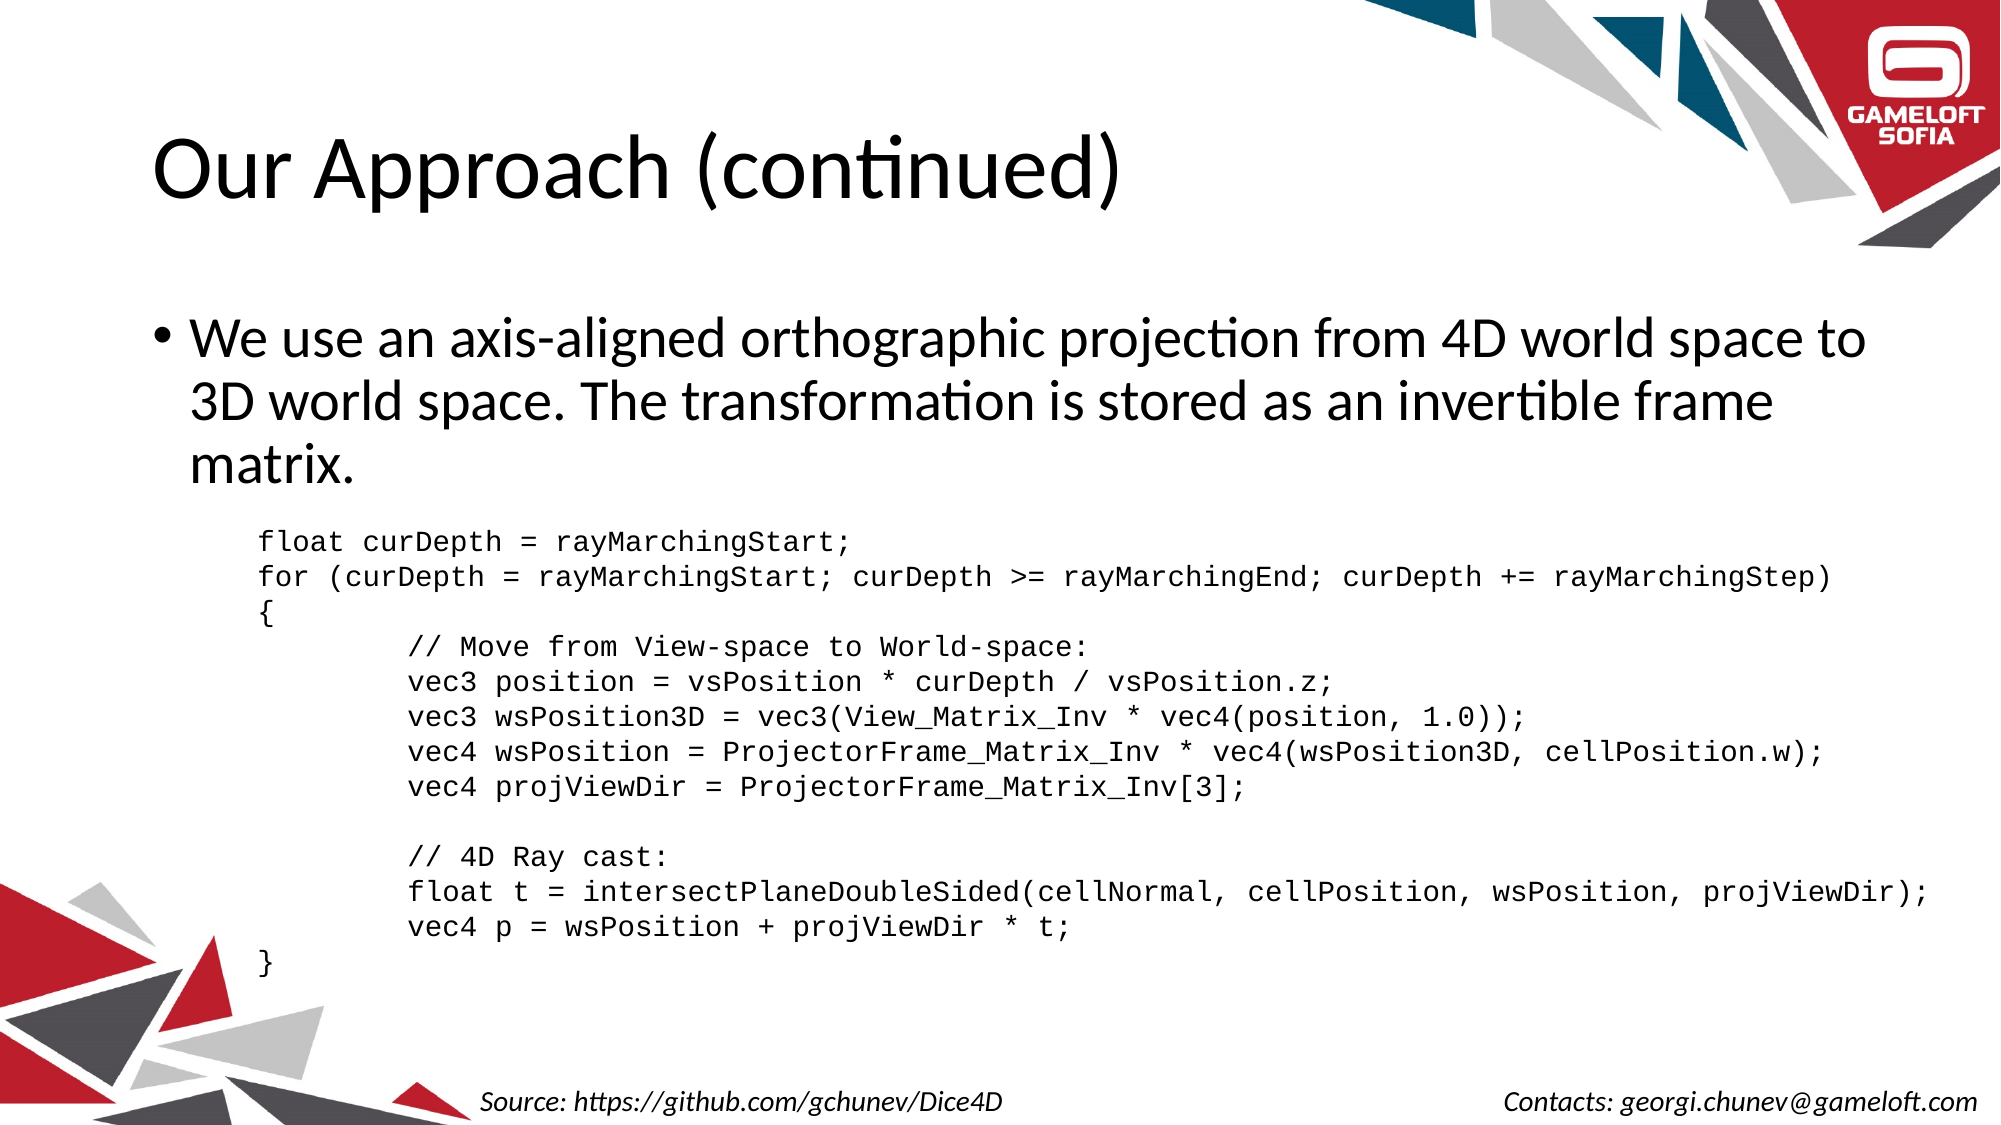

# Our Approach (continued)
We use an axis-aligned orthographic projection from 4D world space to 3D world space. The transformation is stored as an invertible frame matrix.

float curDepth = rayMarchingStart;
for (curDepth = rayMarchingStart; curDepth >= rayMarchingEnd; curDepth += rayMarchingStep)
{
	// Move from View-space to World-space:
	vec3 position = vsPosition * curDepth / vsPosition.z;
	vec3 wsPosition3D = vec3(View_Matrix_Inv * vec4(position, 1.0));
	vec4 wsPosition = ProjectorFrame_Matrix_Inv * vec4(wsPosition3D, cellPosition.w);
	vec4 projViewDir = ProjectorFrame_Matrix_Inv[3];

	// 4D Ray cast:
	float t = intersectPlaneDoubleSided(cellNormal, cellPosition, wsPosition, projViewDir);
	vec4 p = wsPosition + projViewDir * t;
}